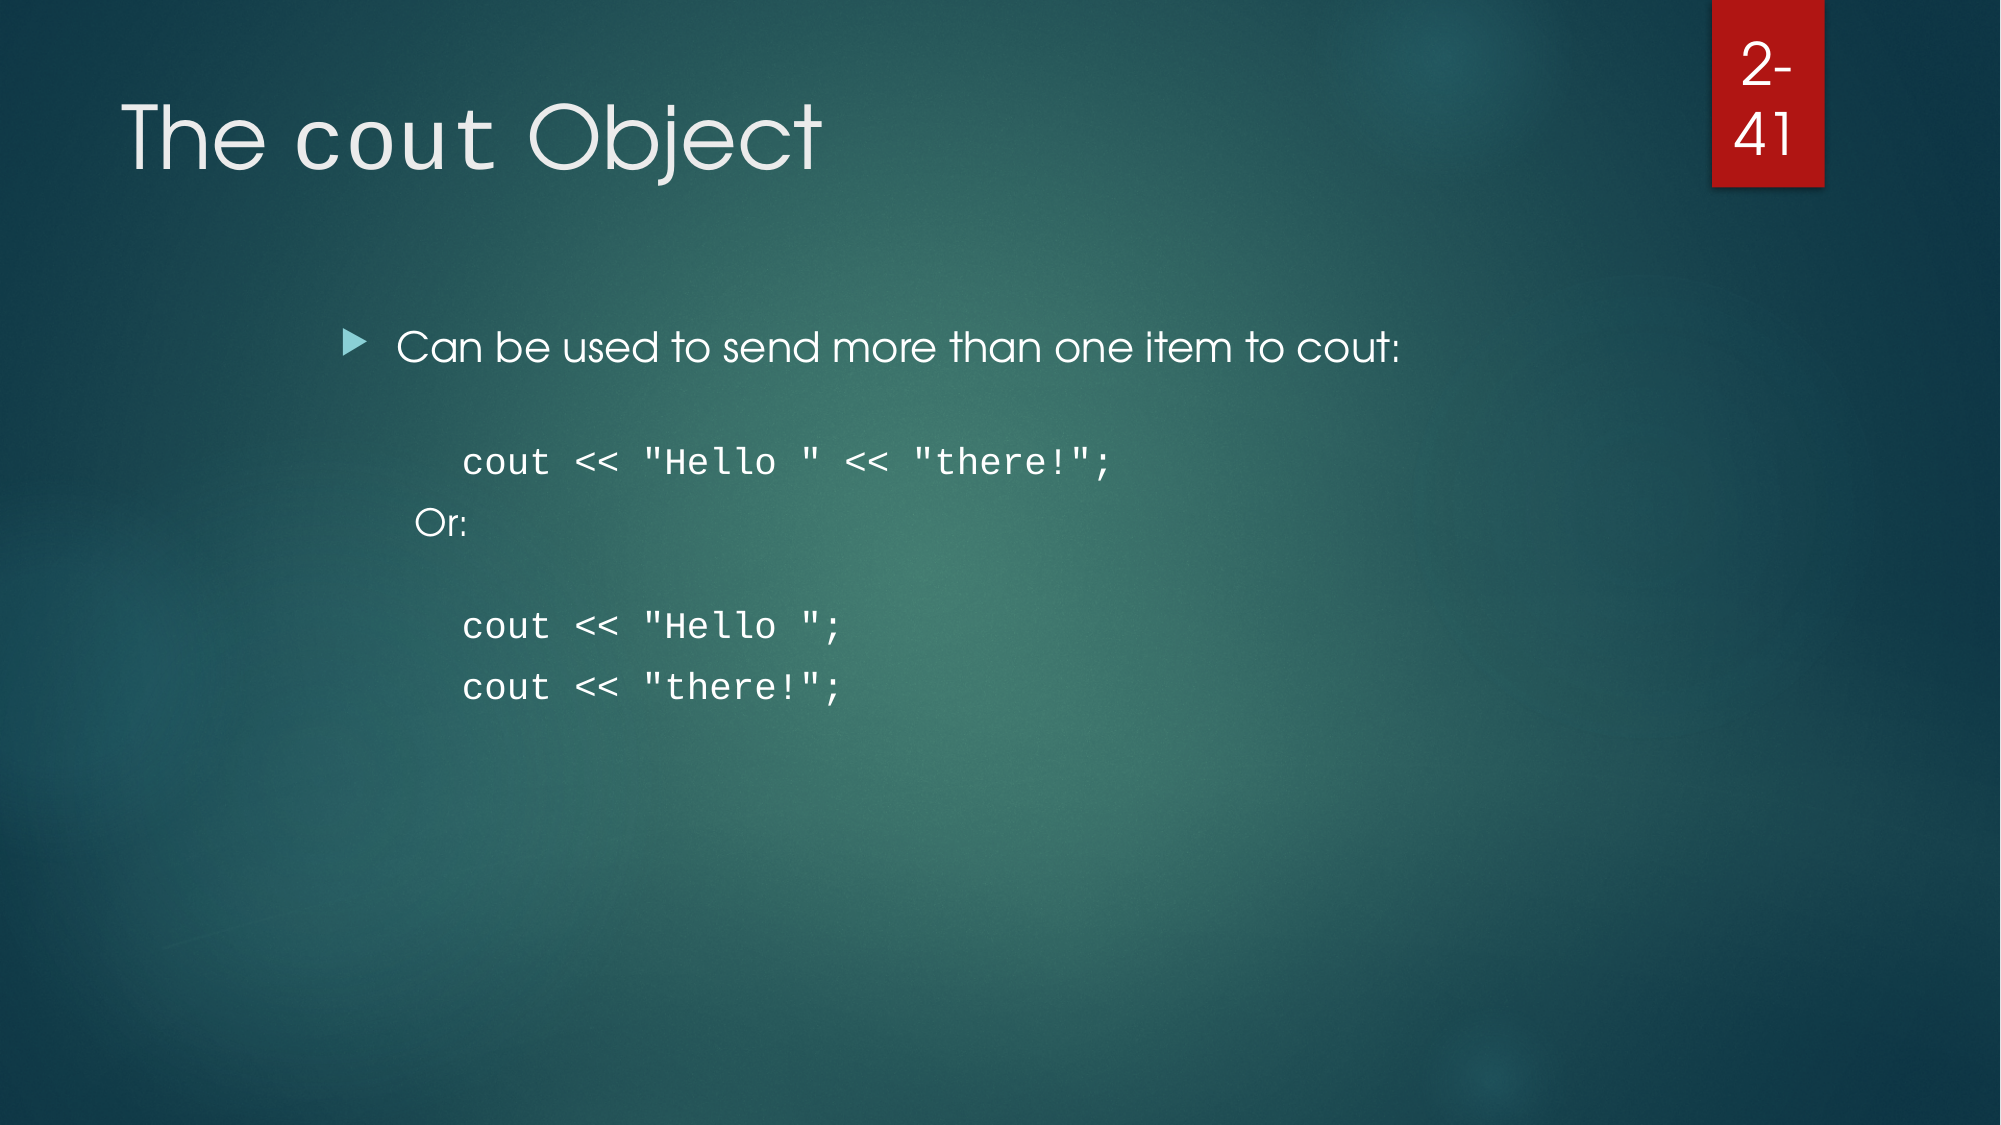

2-41
# The cout Object
Can be used to send more than one item to cout:
	cout << "Hello " << "there!";
Or:
	cout << "Hello ";
	cout << "there!";